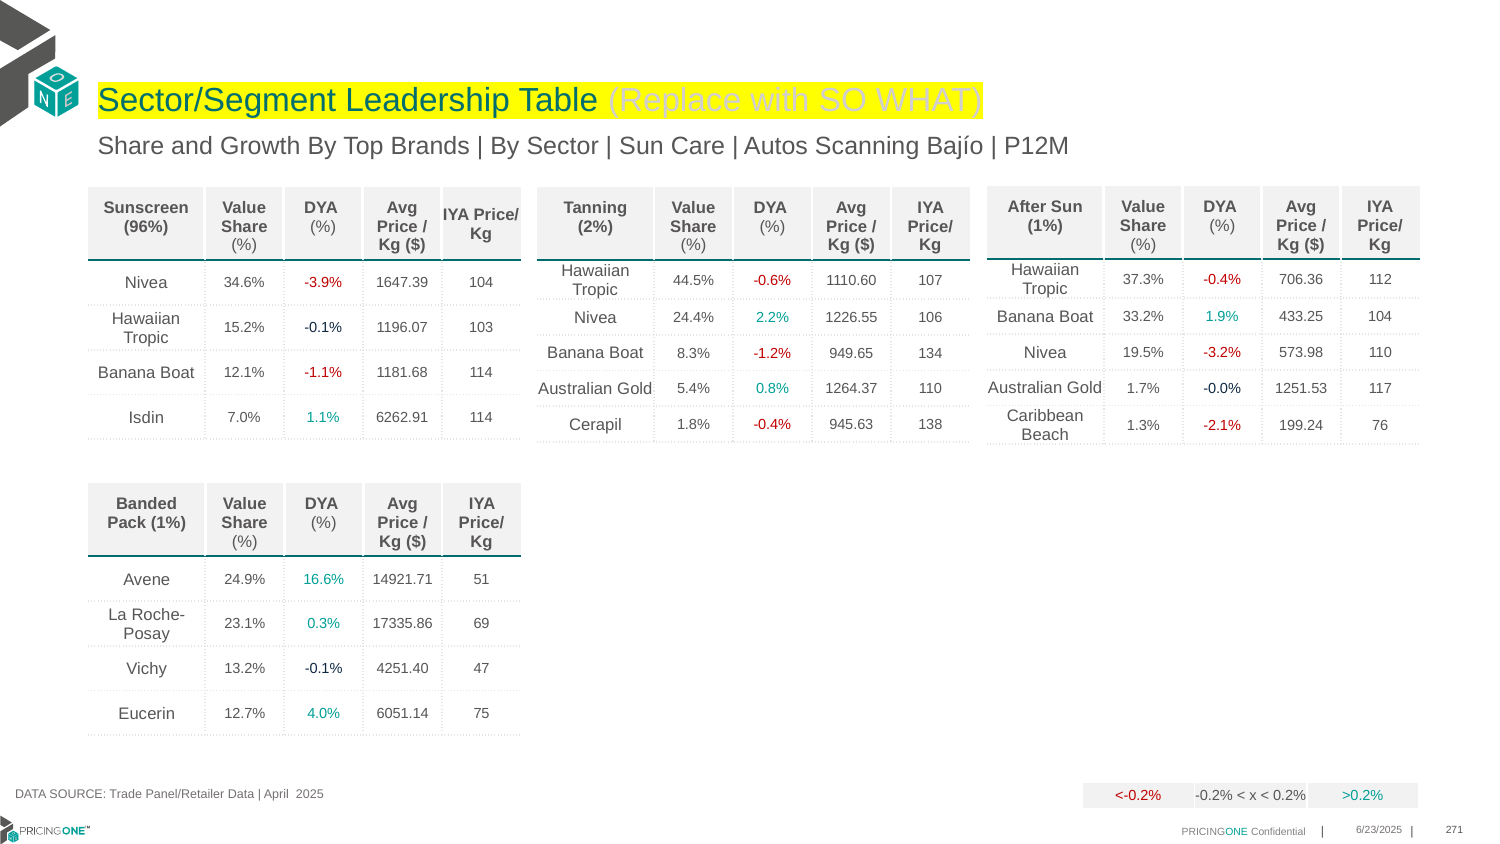

# Sector/Segment Leadership Table (Replace with SO WHAT)
Share and Growth By Top Brands | By Sector | Sun Care | Autos Scanning Bajío | P12M
| After Sun (1%) | Value Share (%) | DYA (%) | Avg Price /Kg ($) | IYA Price/Kg |
| --- | --- | --- | --- | --- |
| Hawaiian Tropic | 37.3% | -0.4% | 706.36 | 112 |
| Banana Boat | 33.2% | 1.9% | 433.25 | 104 |
| Nivea | 19.5% | -3.2% | 573.98 | 110 |
| Australian Gold | 1.7% | -0.0% | 1251.53 | 117 |
| Caribbean Beach | 1.3% | -2.1% | 199.24 | 76 |
| Sunscreen (96%) | Value Share (%) | DYA (%) | Avg Price /Kg ($) | IYA Price/ Kg |
| --- | --- | --- | --- | --- |
| Nivea | 34.6% | -3.9% | 1647.39 | 104 |
| Hawaiian Tropic | 15.2% | -0.1% | 1196.07 | 103 |
| Banana Boat | 12.1% | -1.1% | 1181.68 | 114 |
| Isdin | 7.0% | 1.1% | 6262.91 | 114 |
| Tanning (2%) | Value Share (%) | DYA (%) | Avg Price /Kg ($) | IYA Price/Kg |
| --- | --- | --- | --- | --- |
| Hawaiian Tropic | 44.5% | -0.6% | 1110.60 | 107 |
| Nivea | 24.4% | 2.2% | 1226.55 | 106 |
| Banana Boat | 8.3% | -1.2% | 949.65 | 134 |
| Australian Gold | 5.4% | 0.8% | 1264.37 | 110 |
| Cerapil | 1.8% | -0.4% | 945.63 | 138 |
| Banded Pack (1%) | Value Share (%) | DYA (%) | Avg Price /Kg ($) | IYA Price/Kg |
| --- | --- | --- | --- | --- |
| Avene | 24.9% | 16.6% | 14921.71 | 51 |
| La Roche-Posay | 23.1% | 0.3% | 17335.86 | 69 |
| Vichy | 13.2% | -0.1% | 4251.40 | 47 |
| Eucerin | 12.7% | 4.0% | 6051.14 | 75 |
DATA SOURCE: Trade Panel/Retailer Data | April  2025
| <-0.2% | -0.2% < x < 0.2% | >0.2% |
| --- | --- | --- |

6/23/2025
271